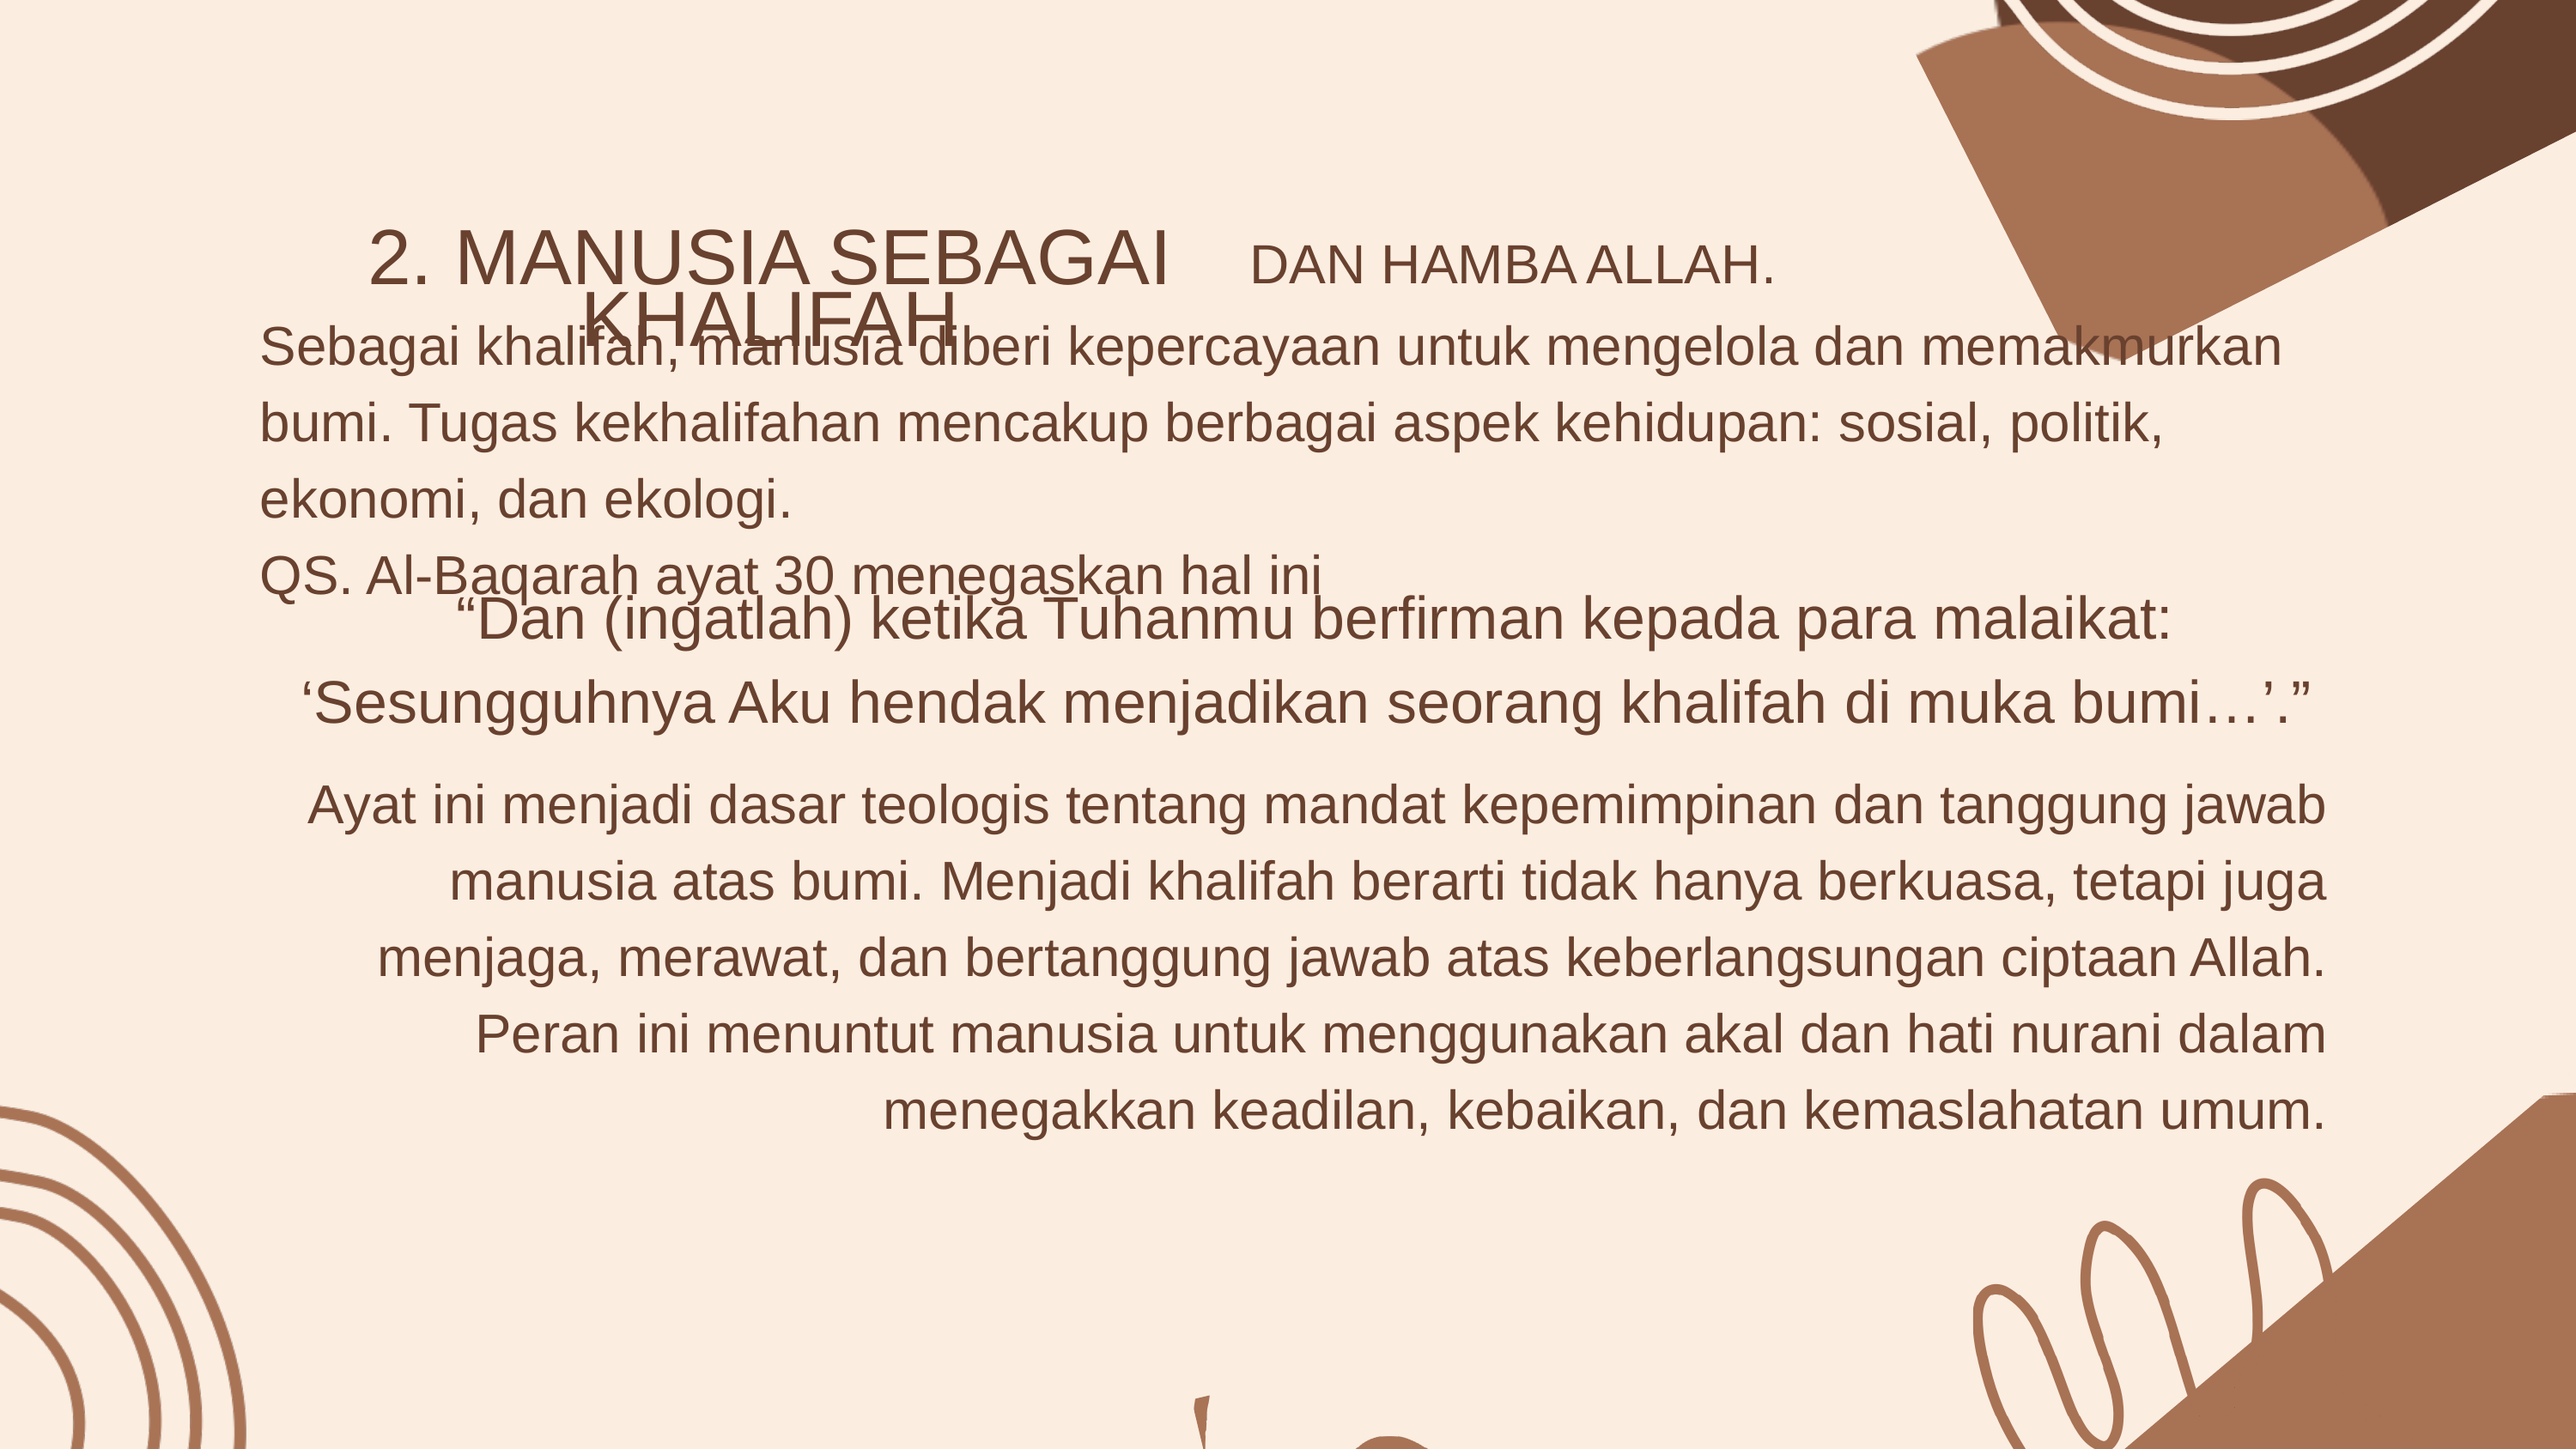

2. MANUSIA SEBAGAI KHALIFAH
DAN HAMBA ALLAH.
Sebagai khalifah, manusia diberi kepercayaan untuk mengelola dan memakmurkan bumi. Tugas kekhalifahan mencakup berbagai aspek kehidupan: sosial, politik, ekonomi, dan ekologi.
QS. Al-Baqarah ayat 30 menegaskan hal ini
“Dan (ingatlah) ketika Tuhanmu berfirman kepada para malaikat: ‘Sesungguhnya Aku hendak menjadikan seorang khalifah di muka bumi…’.”
Ayat ini menjadi dasar teologis tentang mandat kepemimpinan dan tanggung jawab manusia atas bumi. Menjadi khalifah berarti tidak hanya berkuasa, tetapi juga menjaga, merawat, dan bertanggung jawab atas keberlangsungan ciptaan Allah. Peran ini menuntut manusia untuk menggunakan akal dan hati nurani dalam menegakkan keadilan, kebaikan, dan kemaslahatan umum.